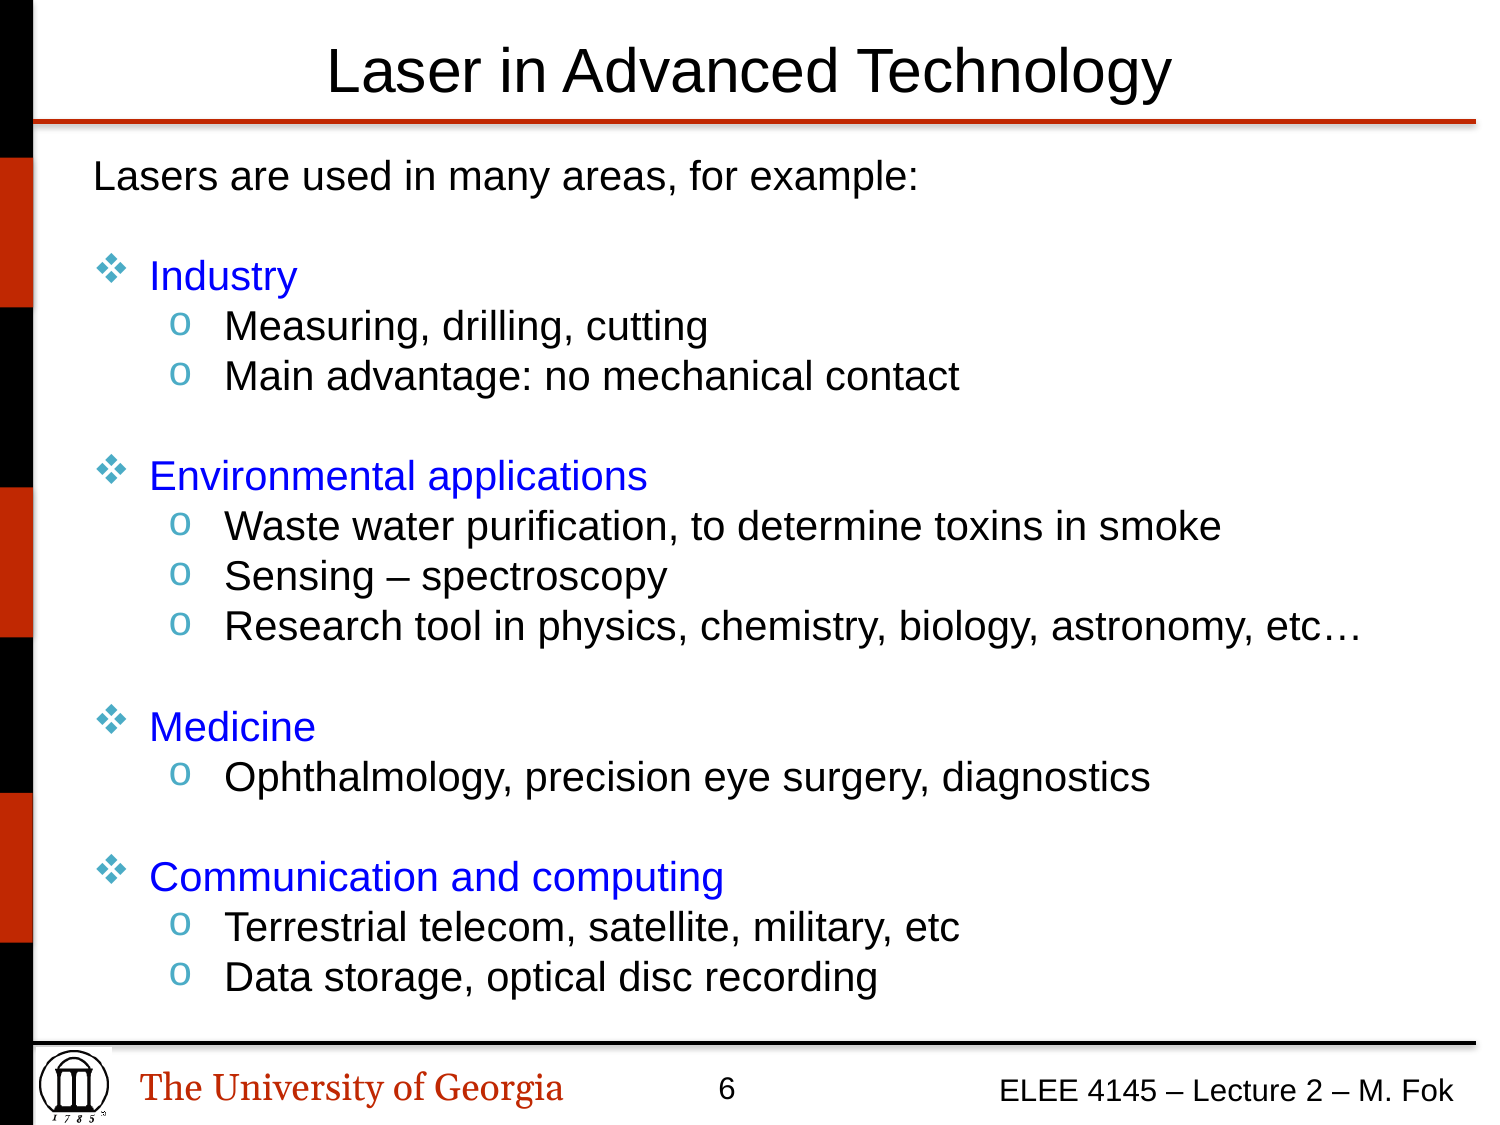

# Laser in Advanced Technology
Lasers are used in many areas, for example:

Industry
Measuring, drilling, cutting
Main advantage: no mechanical contact

Environmental applications
Waste water purification, to determine toxins in smoke
Sensing – spectroscopy
Research tool in physics, chemistry, biology, astronomy, etc…

Medicine
Ophthalmology, precision eye surgery, diagnostics

Communication and computing
Terrestrial telecom, satellite, military, etc
Data storage, optical disc recording